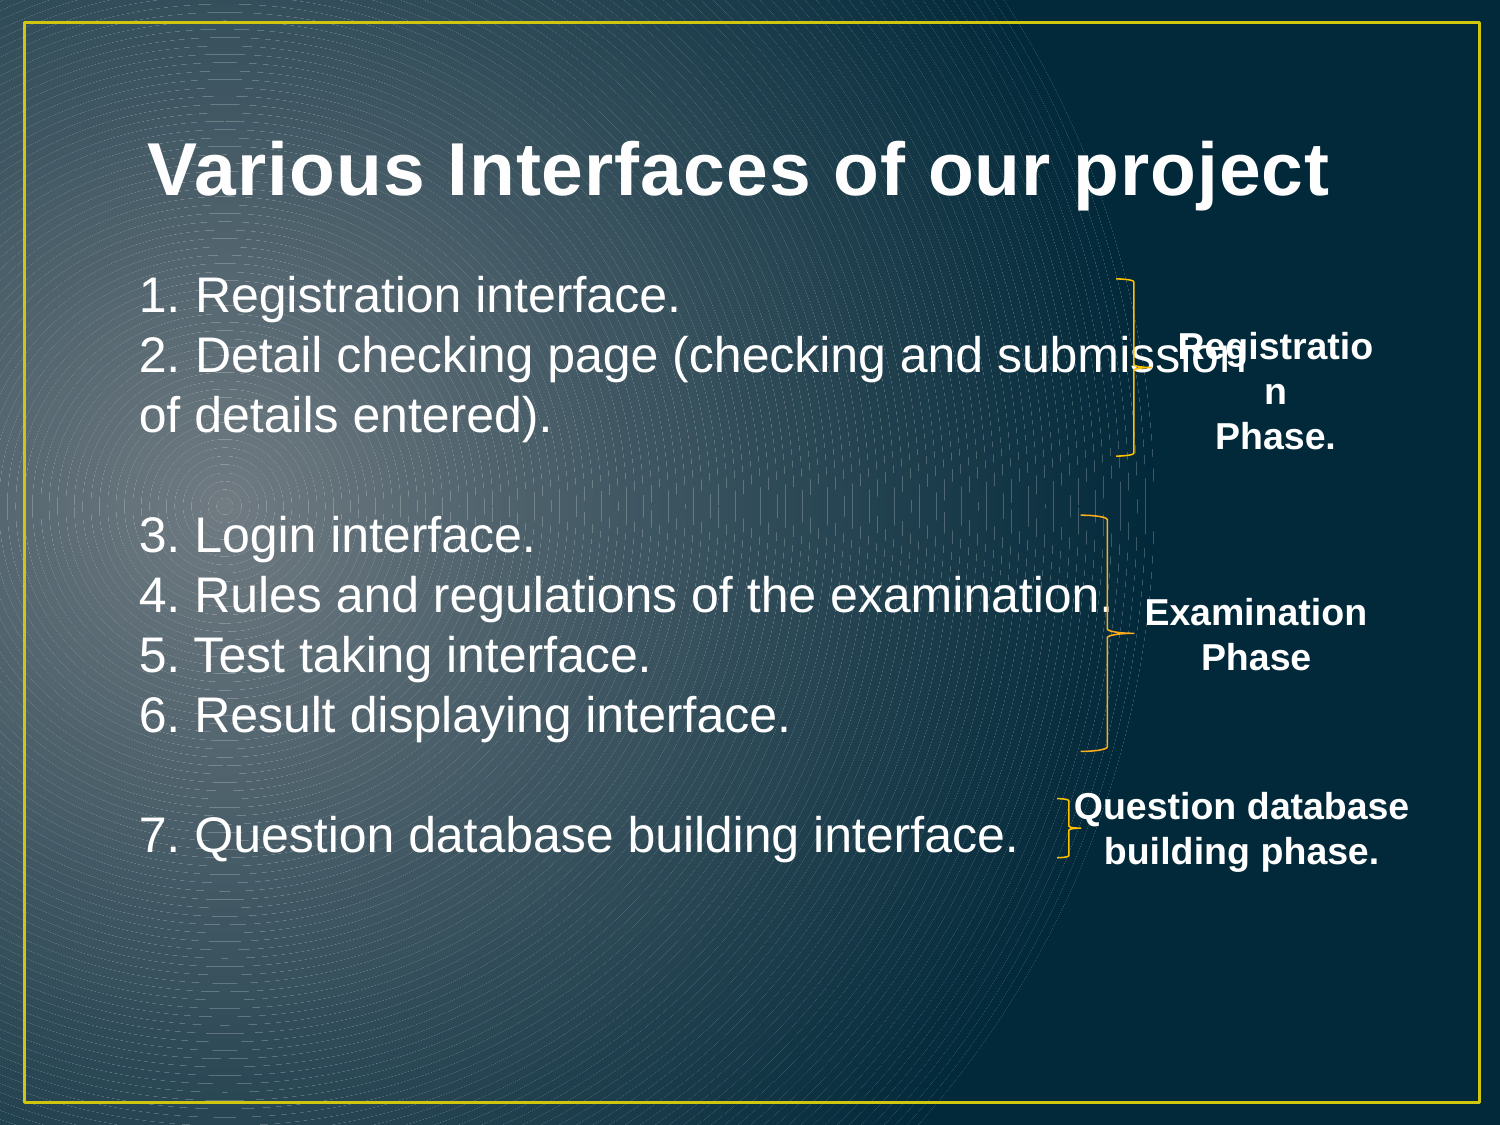

# Various Interfaces of our project
Registration interface.
Detail checking page (checking and submission
of details entered).

3. Login interface.
4. Rules and regulations of the examination.
5. Test taking interface.
6. Result displaying interface.

7. Question database building interface.

Registration
Phase.

Examination Phase
Question database building phase.